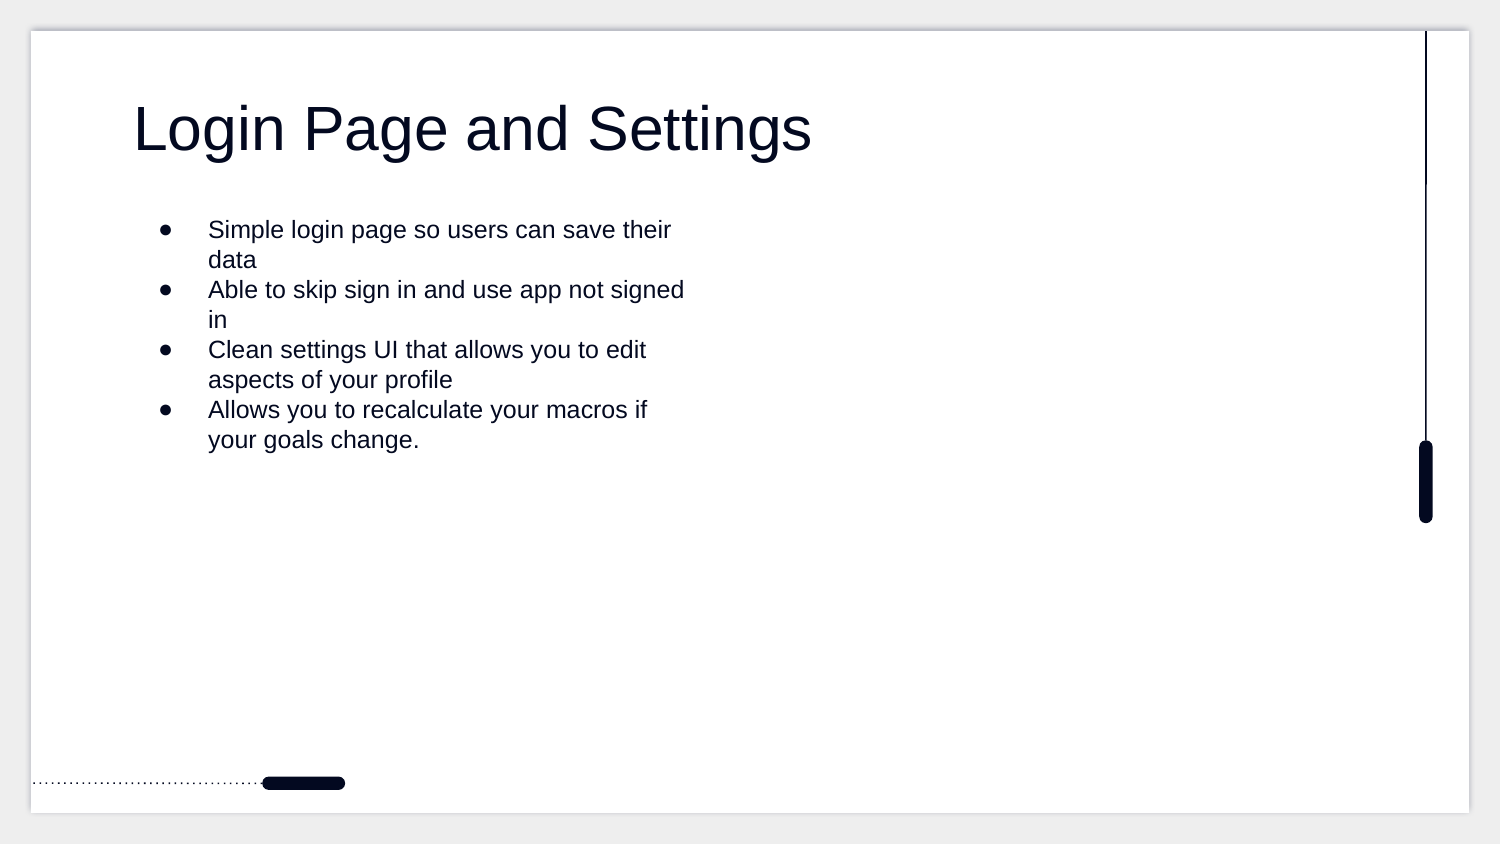

# Login Page and Settings
Simple login page so users can save their data
Able to skip sign in and use app not signed in
Clean settings UI that allows you to edit aspects of your profile
Allows you to recalculate your macros if your goals change.